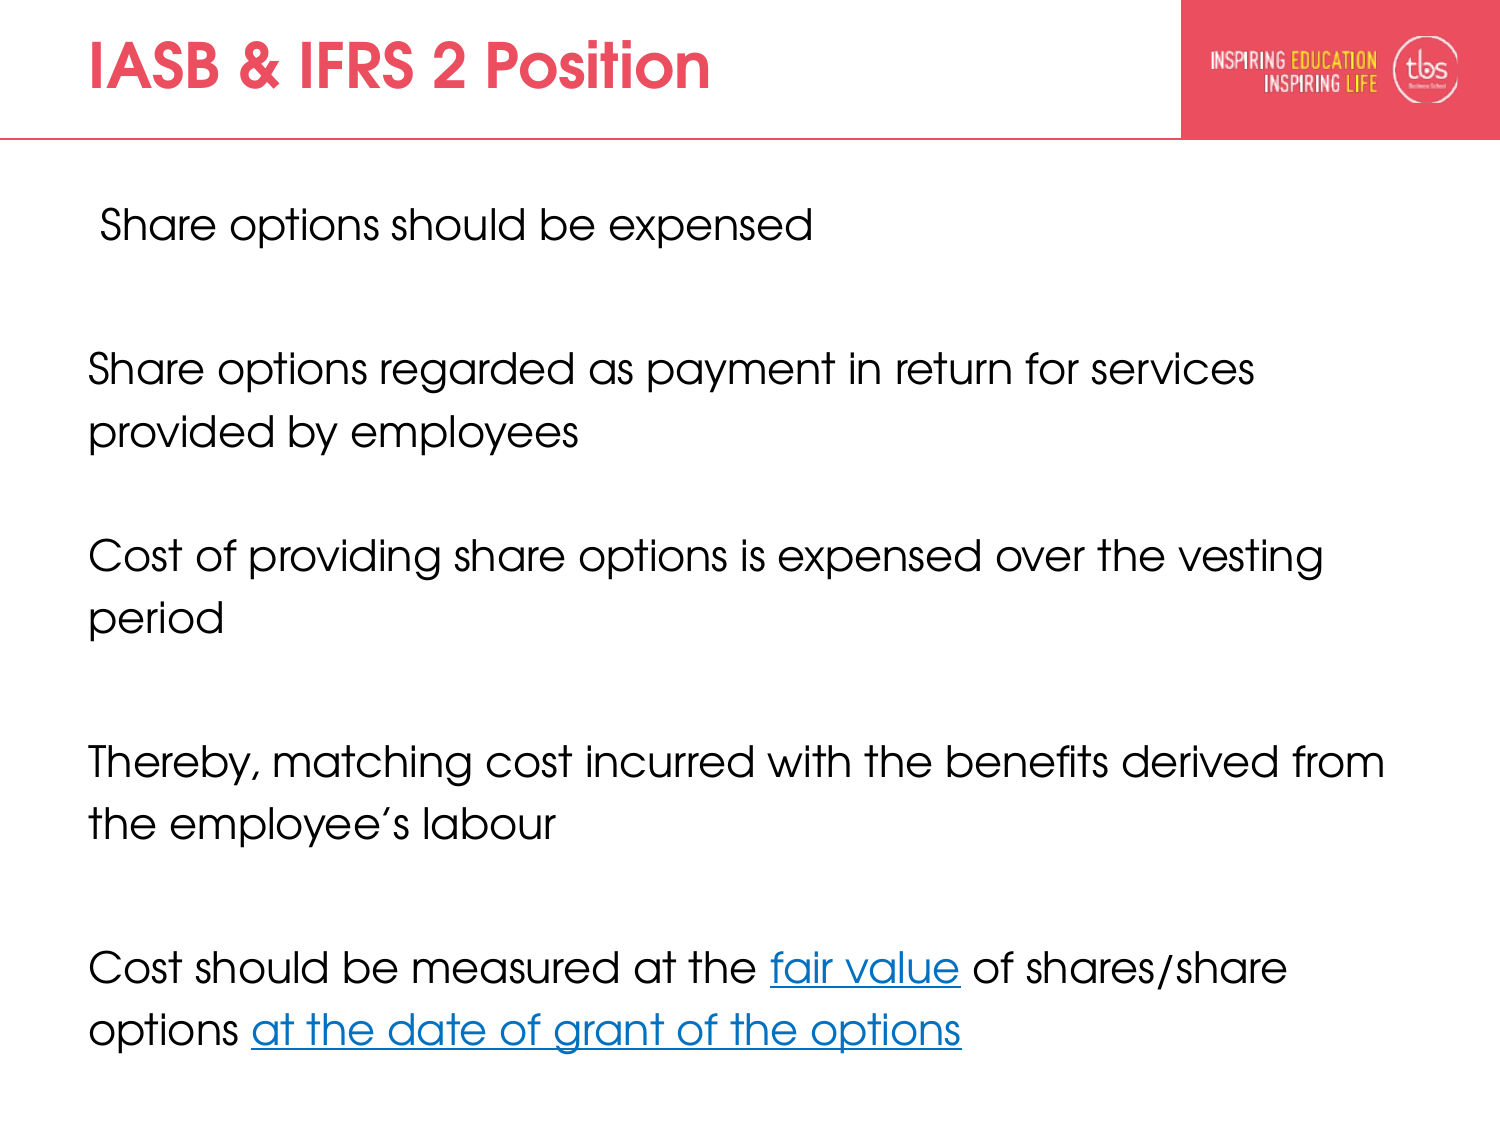

# IASB & IFRS 2 Position
 Share options should be expensed
Share options regarded as payment in return for services provided by employees
Cost of providing share options is expensed over the vesting period
Thereby, matching cost incurred with the benefits derived from the employee’s labour
Cost should be measured at the fair value of shares/share options at the date of grant of the options